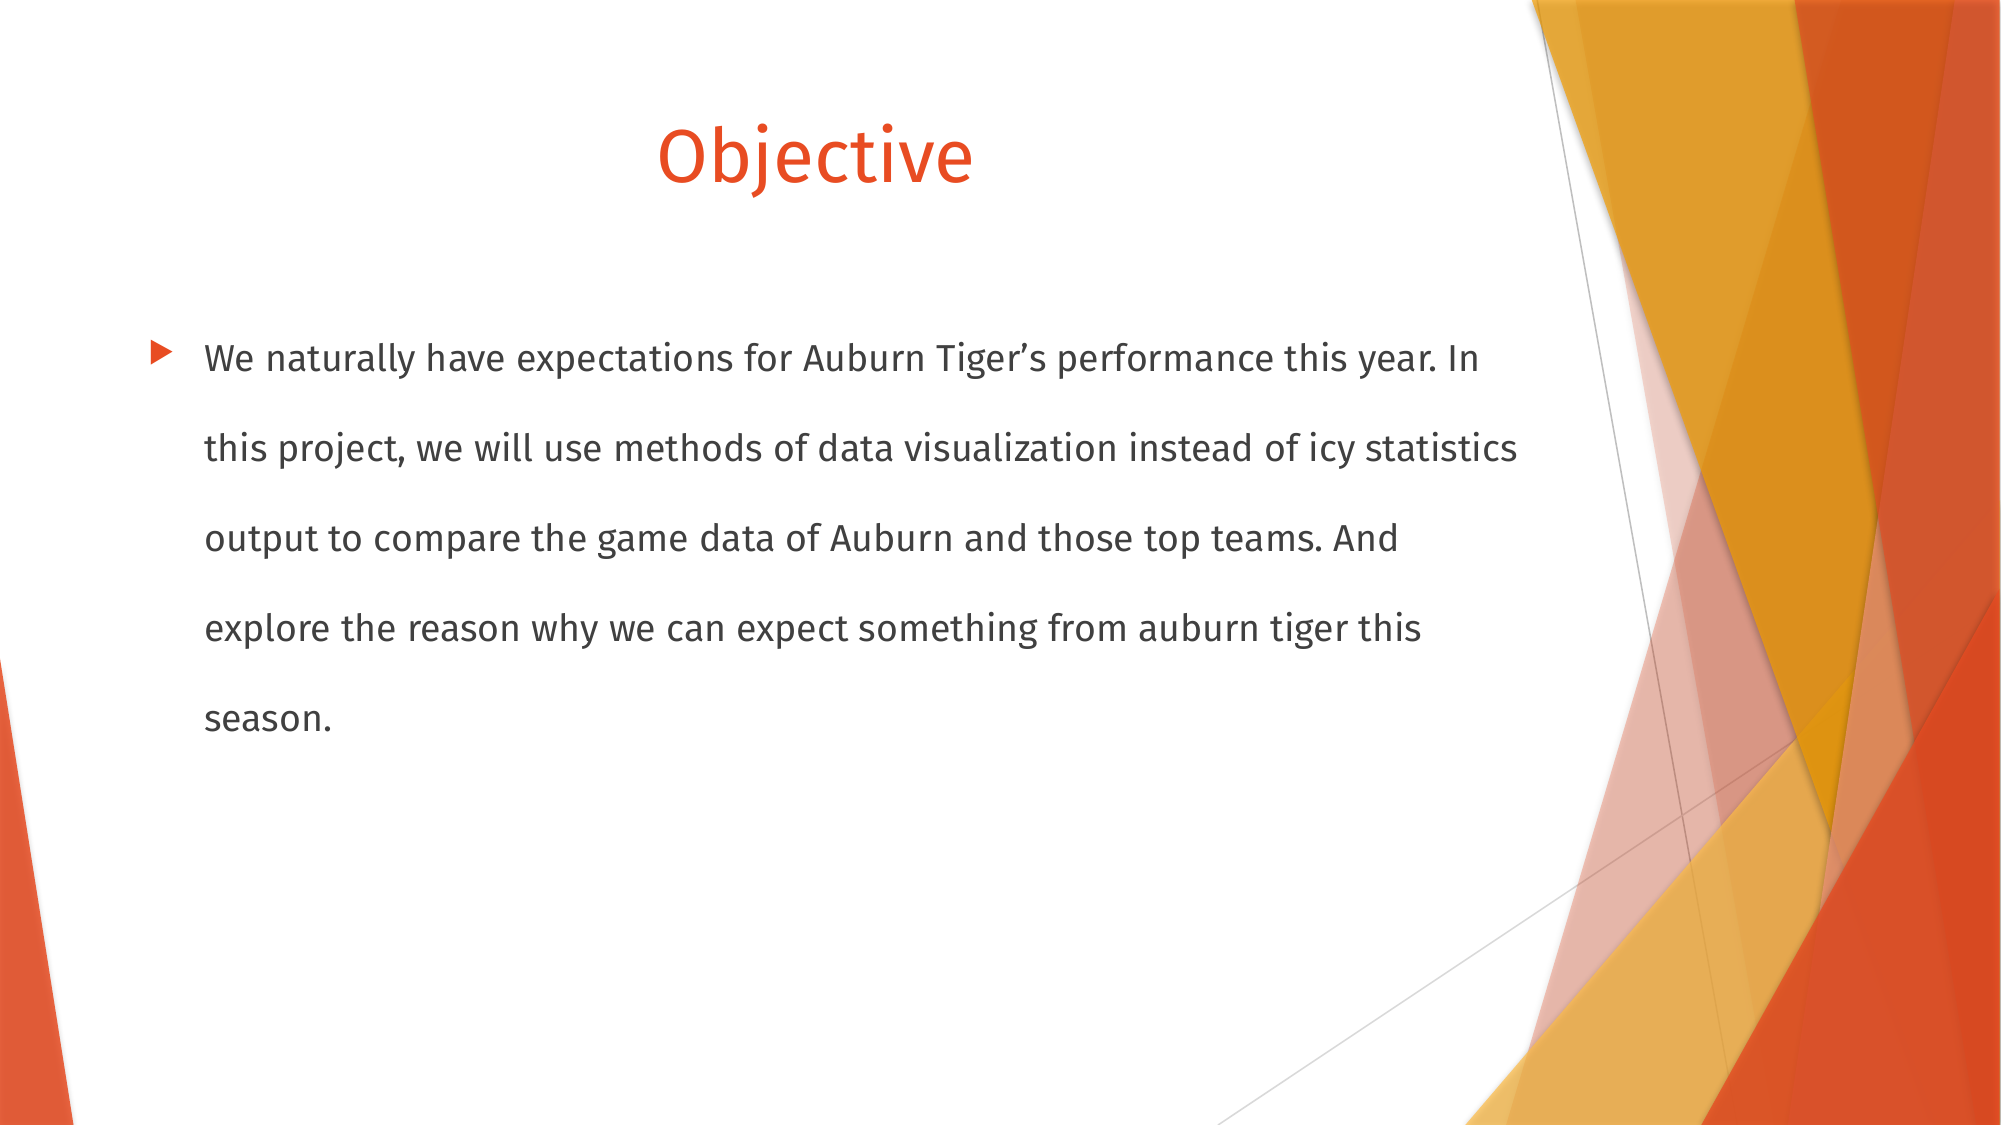

# Objective
We naturally have expectations for Auburn Tiger’s performance this year. In this project, we will use methods of data visualization instead of icy statistics output to compare the game data of Auburn and those top teams. And explore the reason why we can expect something from auburn tiger this season.